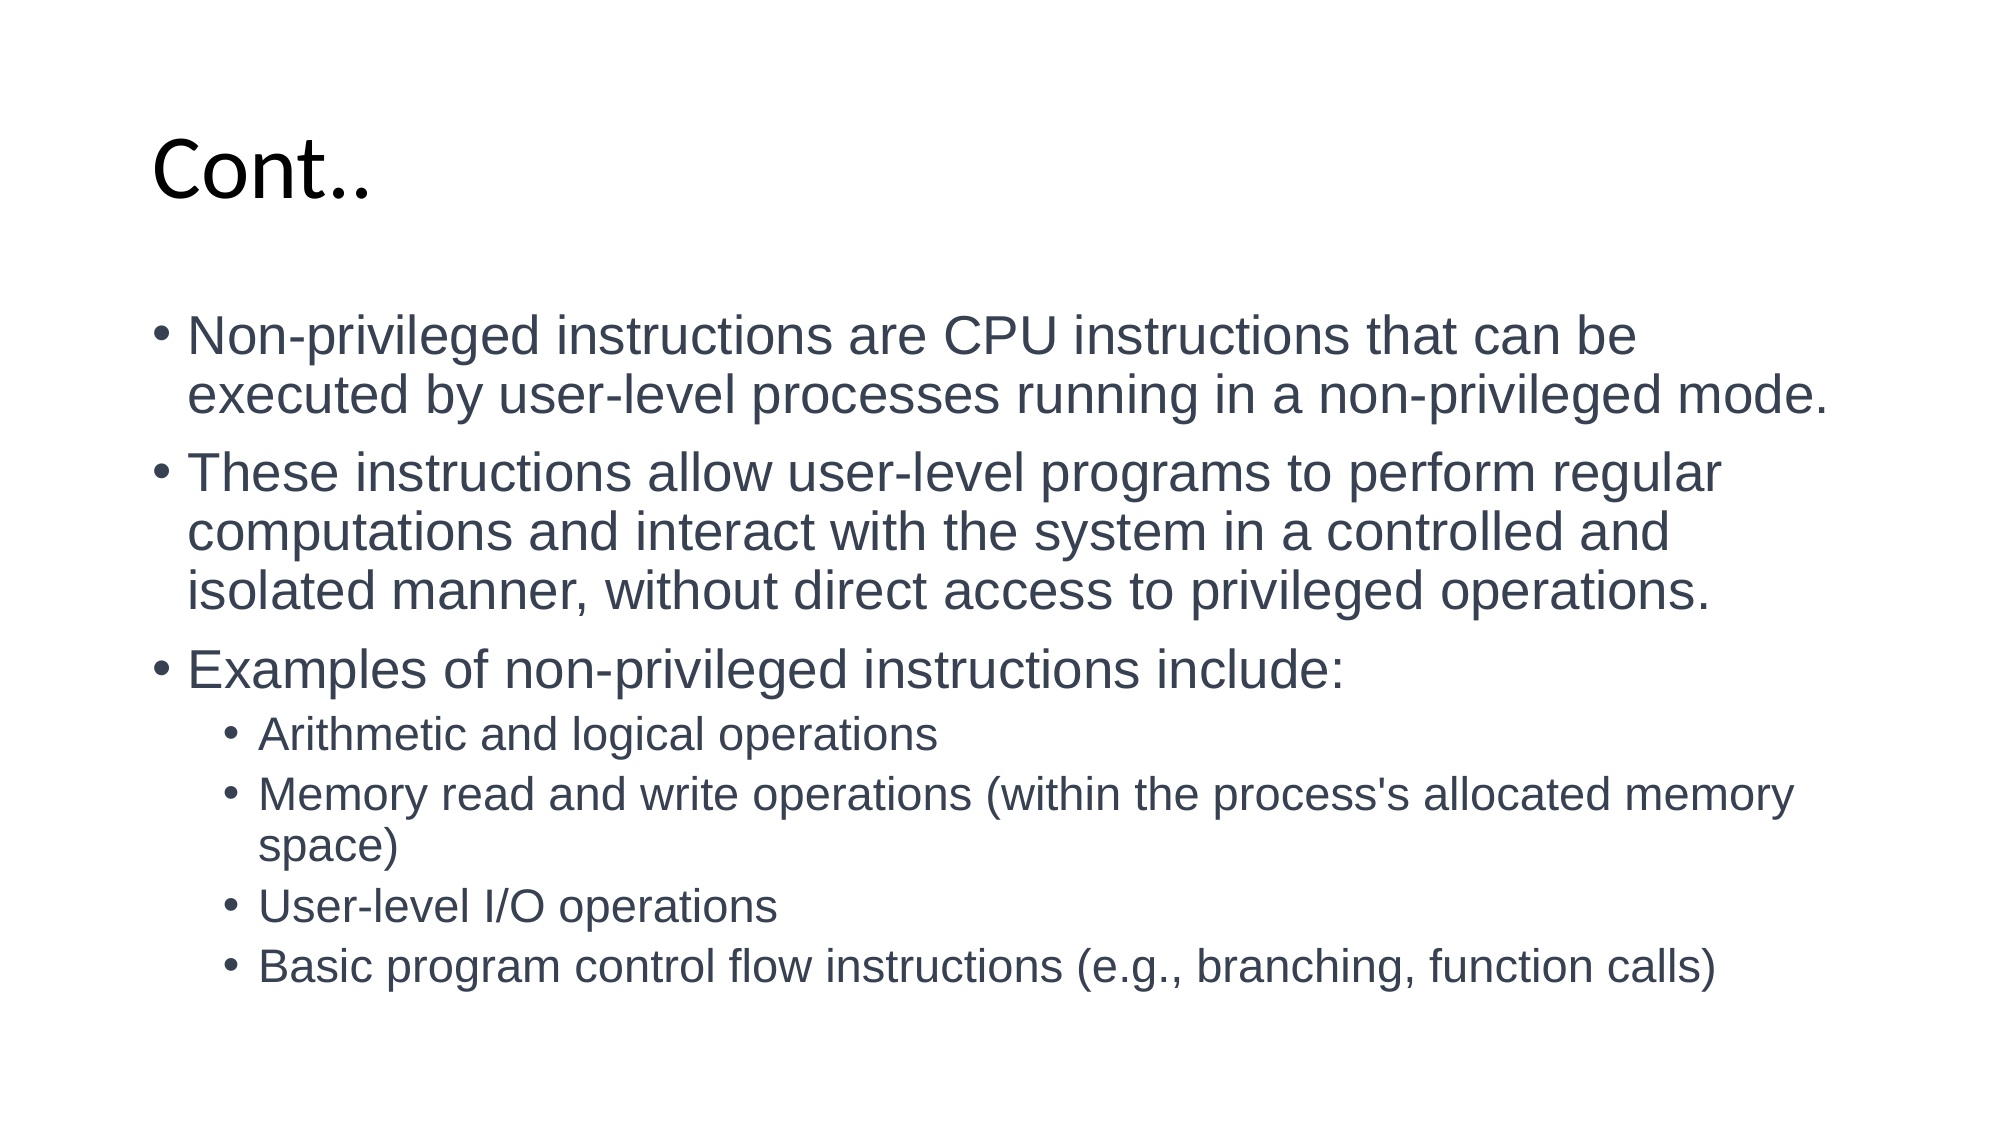

# Cont..
Non-privileged instructions are CPU instructions that can be executed by user-level processes running in a non-privileged mode.
These instructions allow user-level programs to perform regular computations and interact with the system in a controlled and isolated manner, without direct access to privileged operations.
Examples of non-privileged instructions include:
Arithmetic and logical operations
Memory read and write operations (within the process's allocated memory space)
User-level I/O operations
Basic program control flow instructions (e.g., branching, function calls)